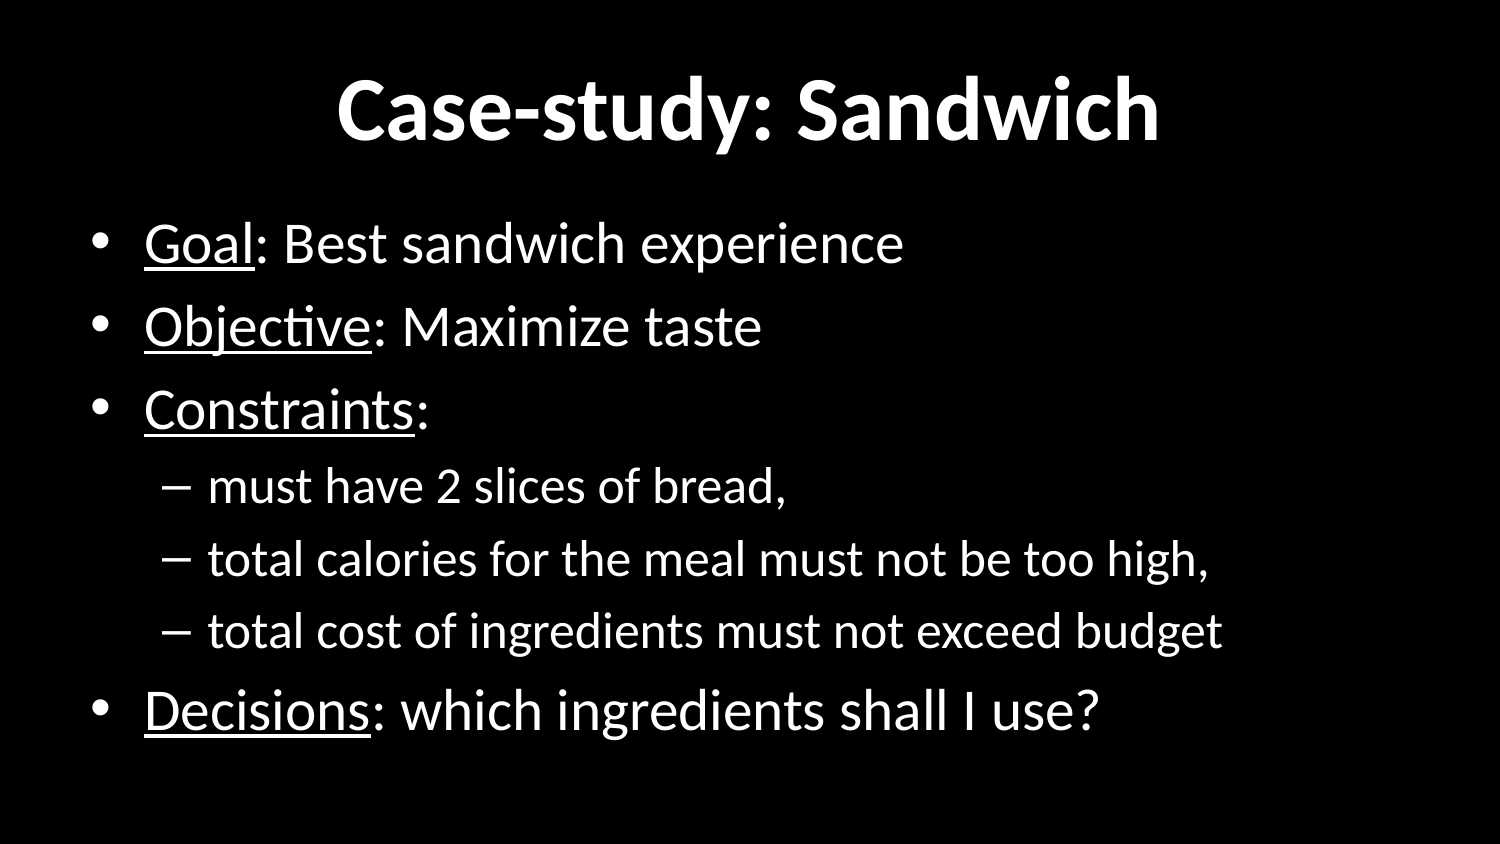

# Case-study: Sandwich
Goal: Best sandwich experience
Objective: Maximize taste
Constraints:
must have 2 slices of bread,
total calories for the meal must not be too high,
total cost of ingredients must not exceed budget
Decisions: which ingredients shall I use?